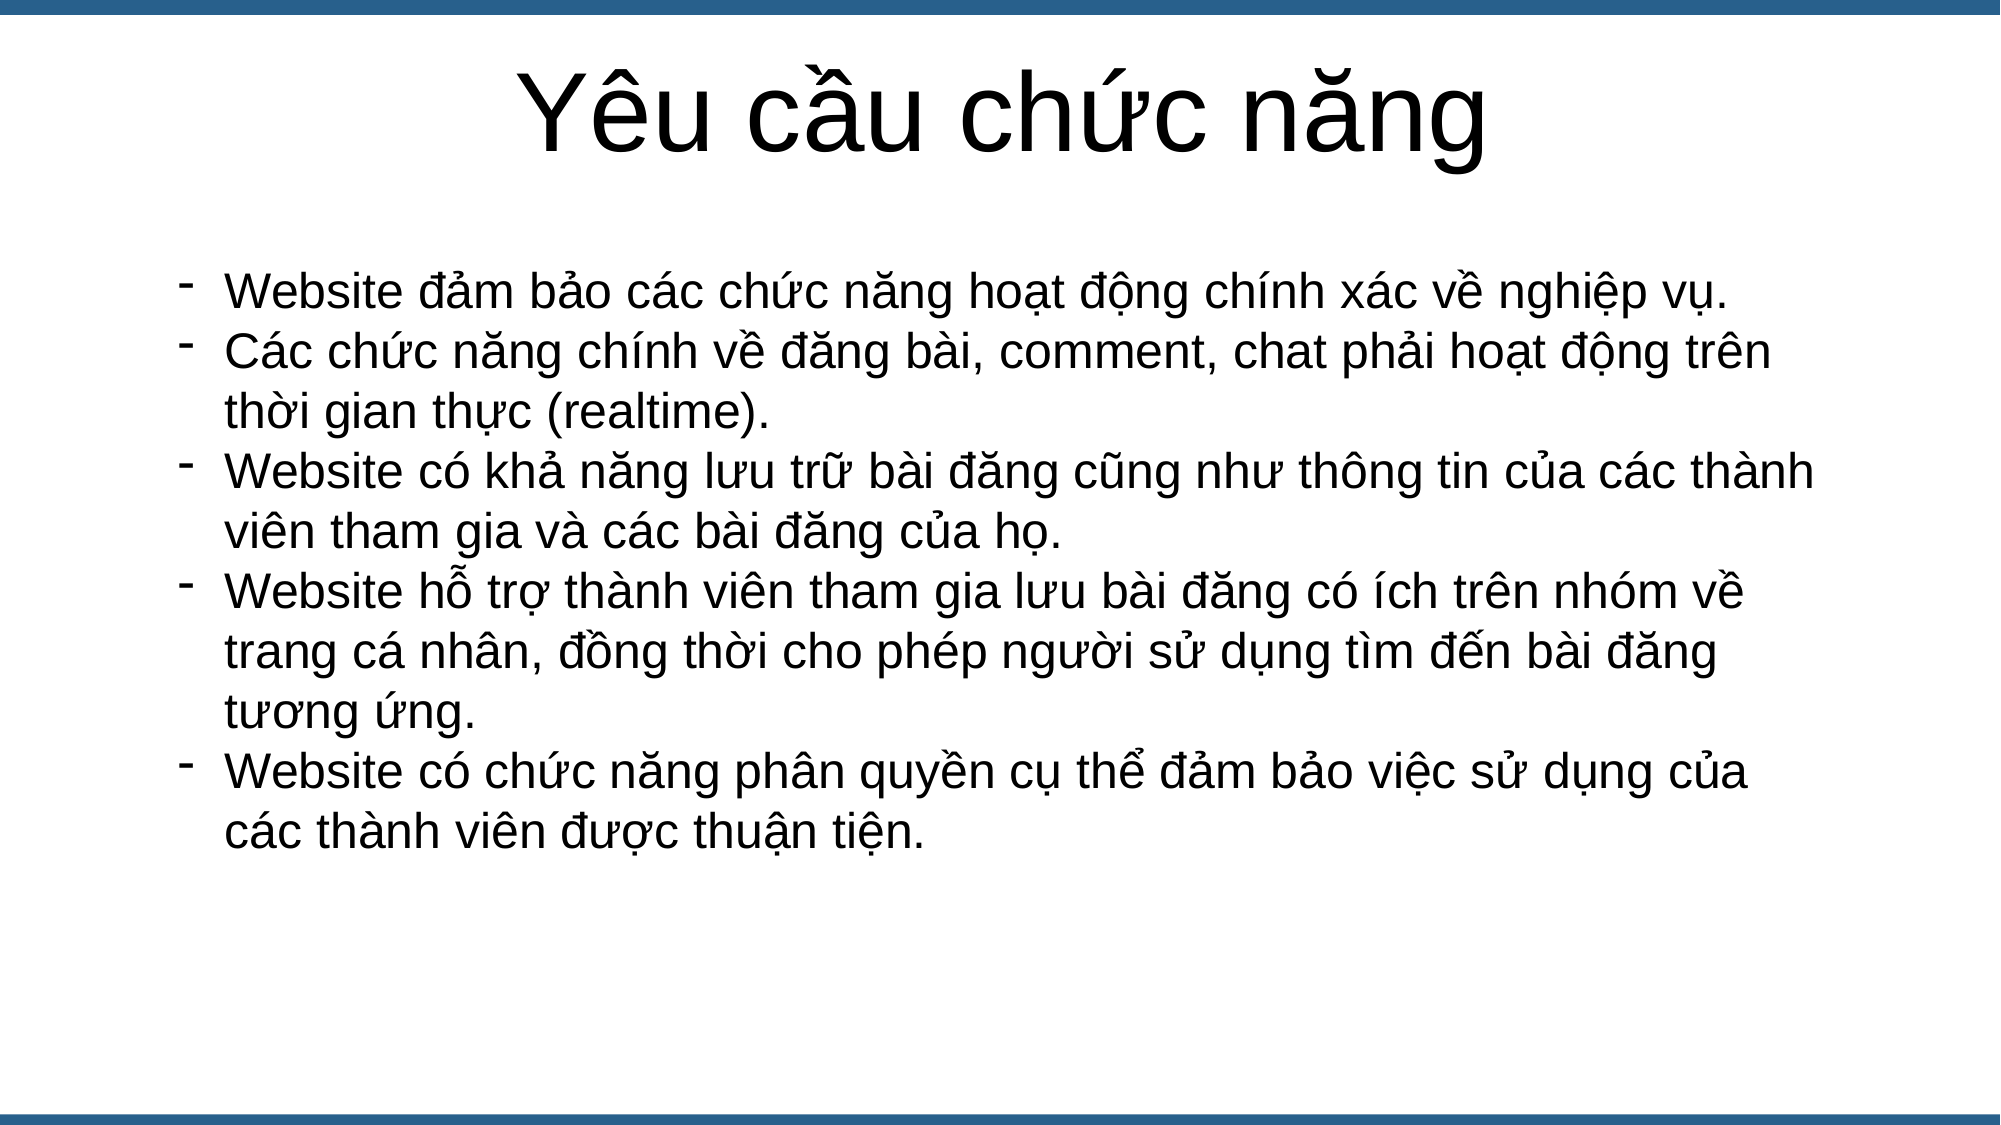

Yêu cầu chức năng
Website đảm bảo các chức năng hoạt động chính xác về nghiệp vụ.
Các chức năng chính về đăng bài, comment, chat phải hoạt động trên thời gian thực (realtime).
Website có khả năng lưu trữ bài đăng cũng như thông tin của các thành viên tham gia và các bài đăng của họ.
Website hỗ trợ thành viên tham gia lưu bài đăng có ích trên nhóm về trang cá nhân, đồng thời cho phép người sử dụng tìm đến bài đăng tương ứng.
Website có chức năng phân quyền cụ thể đảm bảo việc sử dụng của các thành viên được thuận tiện.
02